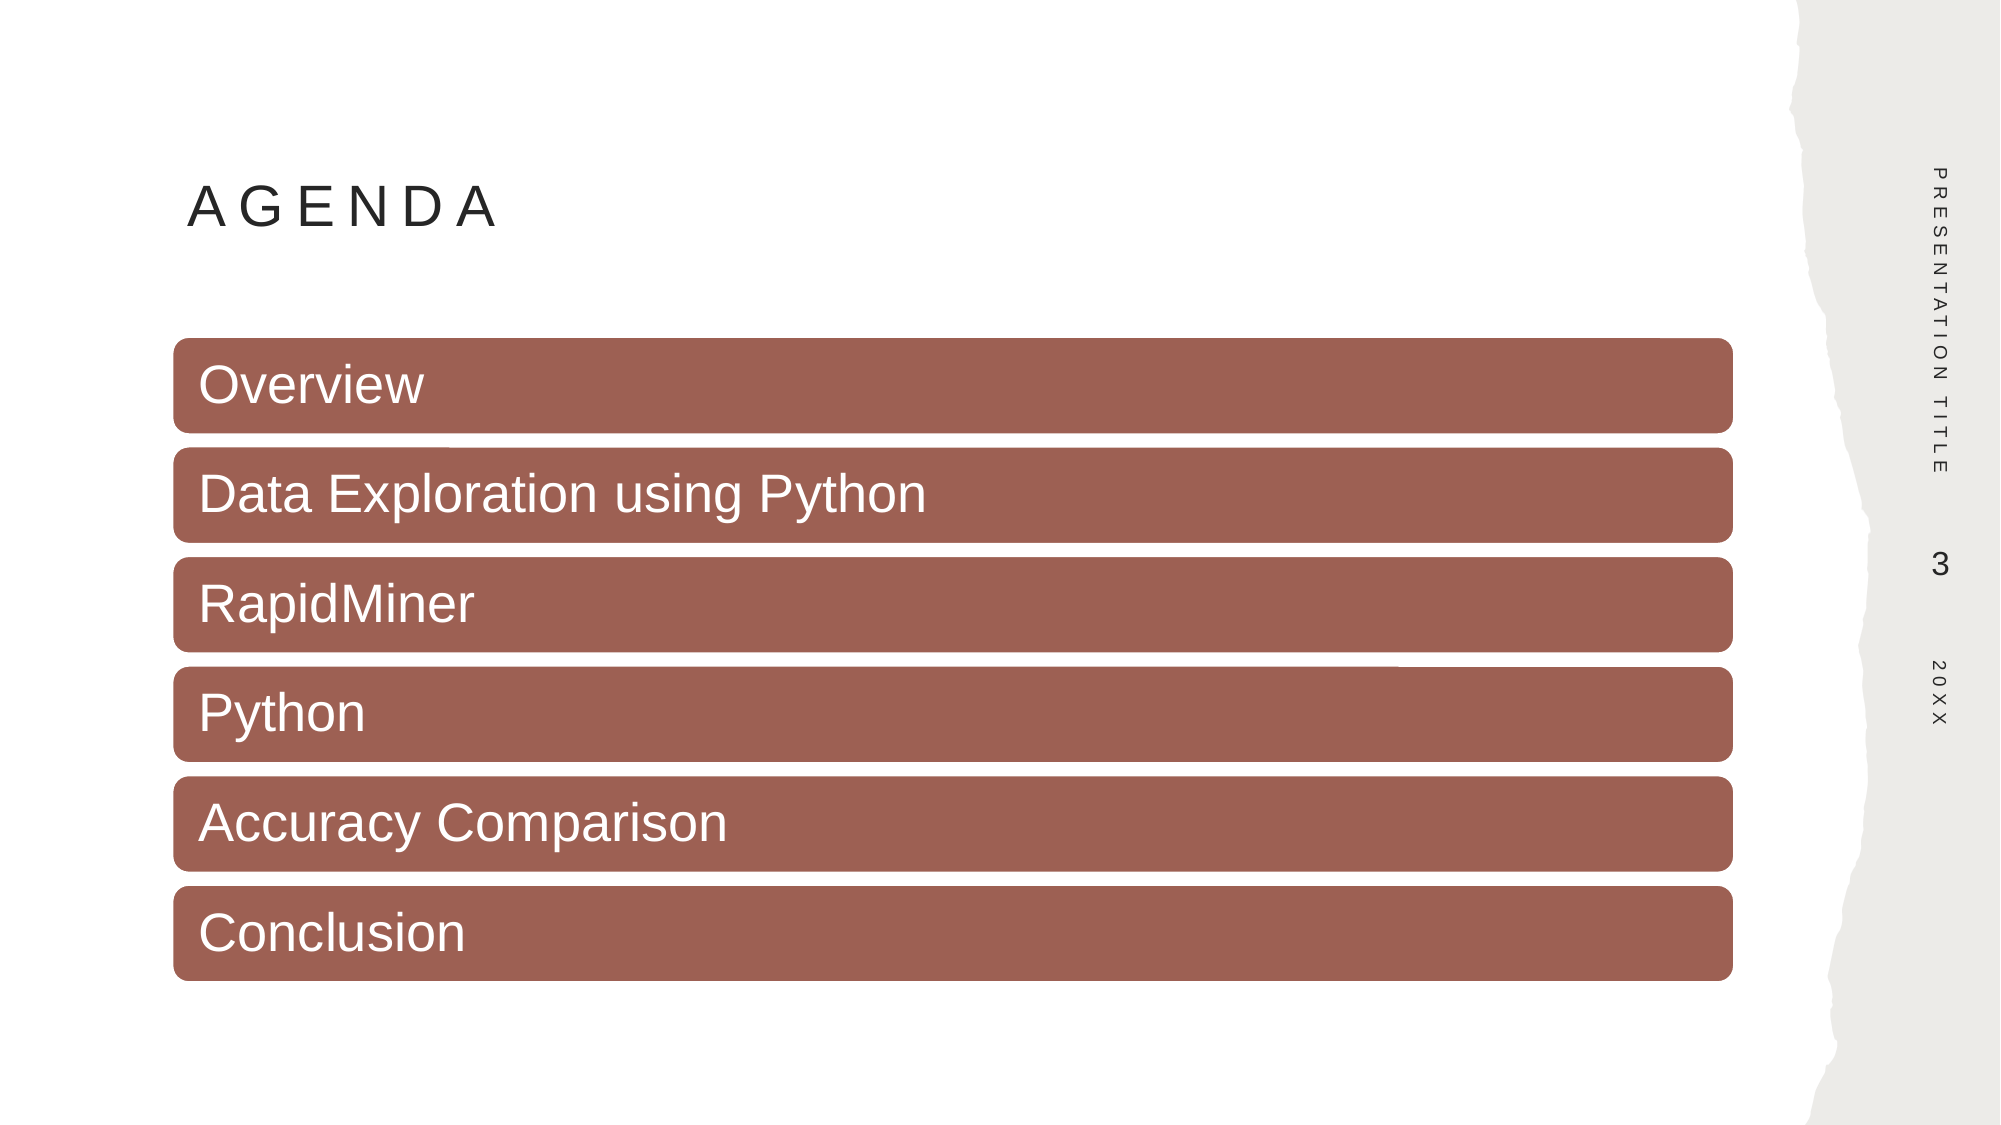

# Agenda
PRESENTATION TITLE
Overview
Data Exploration using Python
RapidMiner
Python
Accuracy Comparison
Conclusion
3
20XX